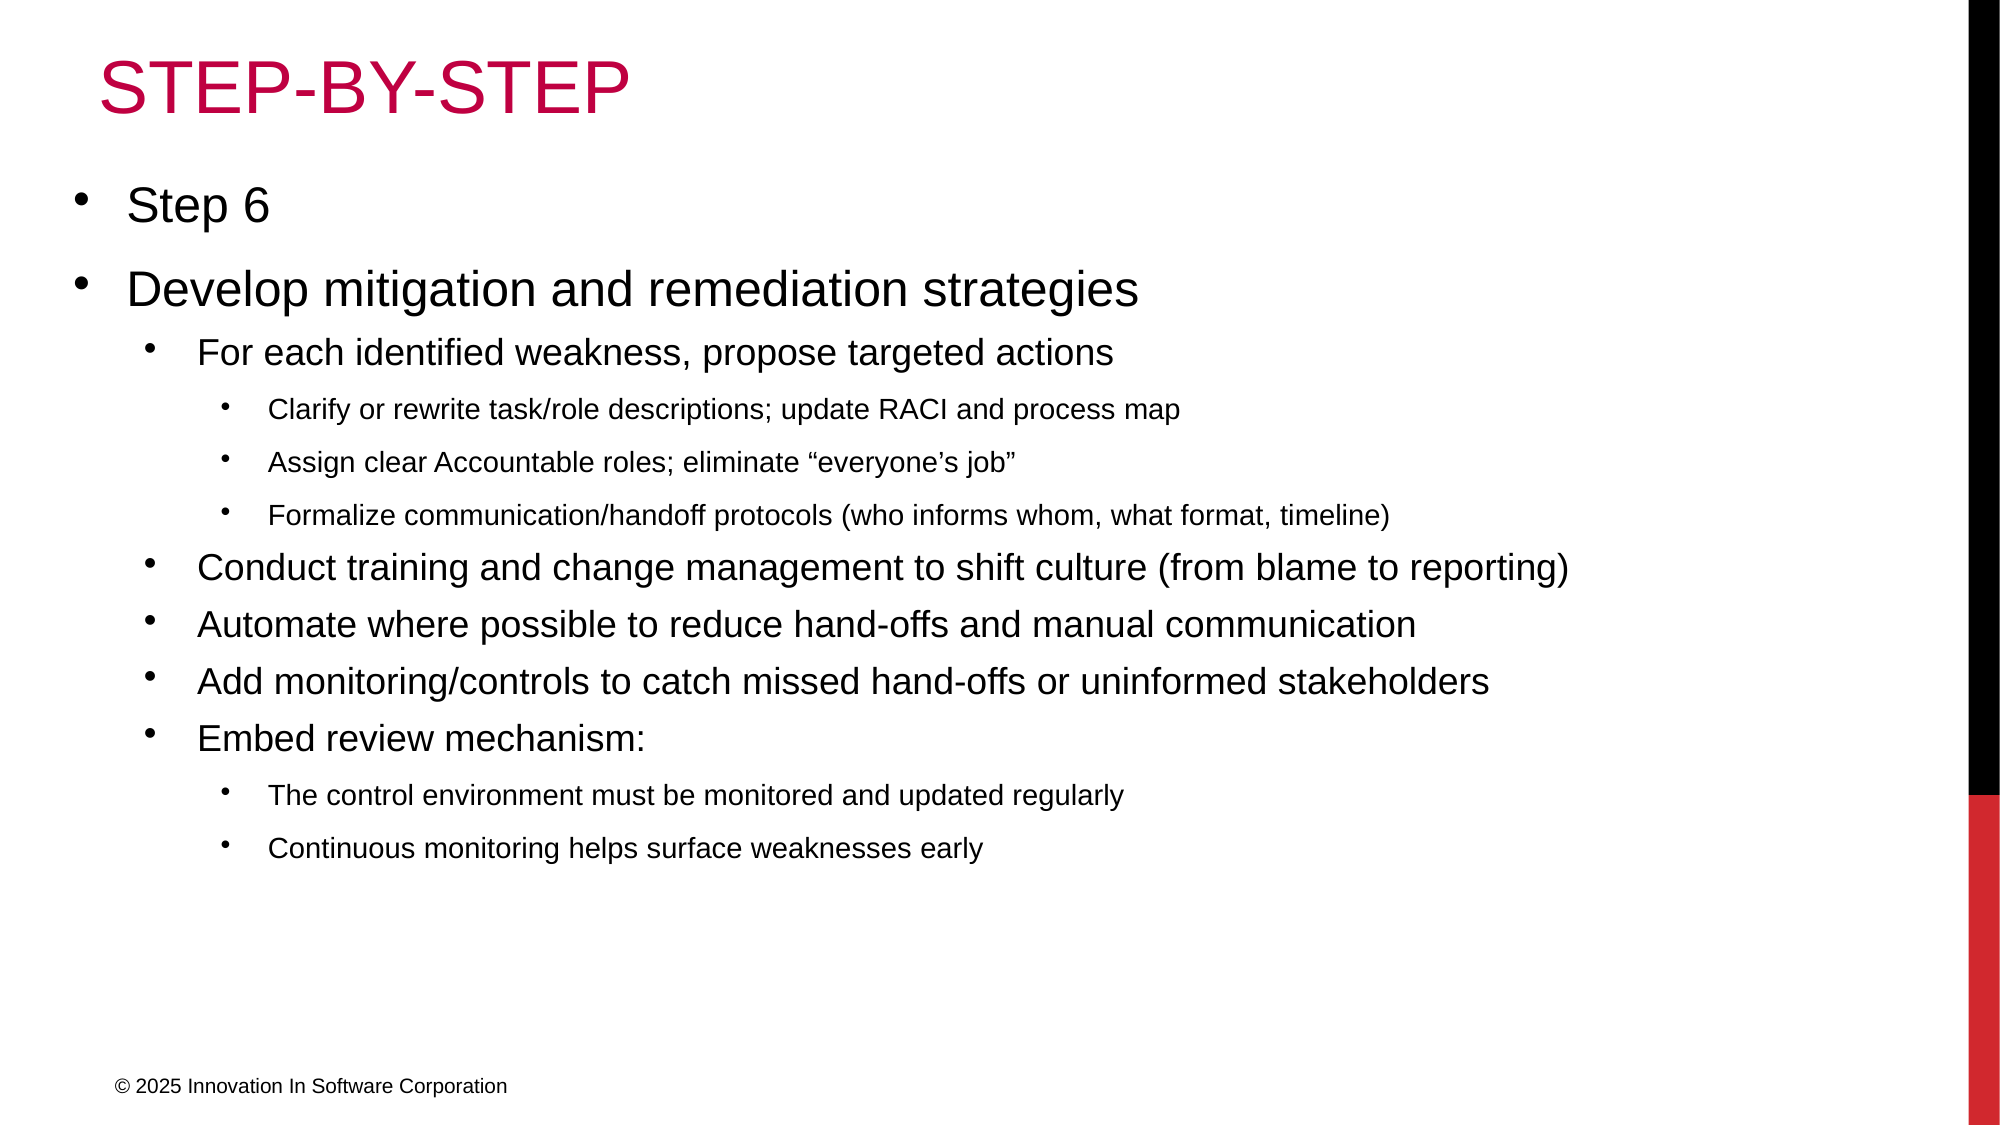

# Step-by-Step
Step 6
Develop mitigation and remediation strategies
For each identified weakness, propose targeted actions
Clarify or rewrite task/role descriptions; update RACI and process map
Assign clear Accountable roles; eliminate “everyone’s job”
Formalize communication/handoff protocols (who informs whom, what format, timeline)
Conduct training and change management to shift culture (from blame to reporting)
Automate where possible to reduce hand-offs and manual communication
Add monitoring/controls to catch missed hand-offs or uninformed stakeholders
Embed review mechanism:
The control environment must be monitored and updated regularly
Continuous monitoring helps surface weaknesses early
© 2025 Innovation In Software Corporation